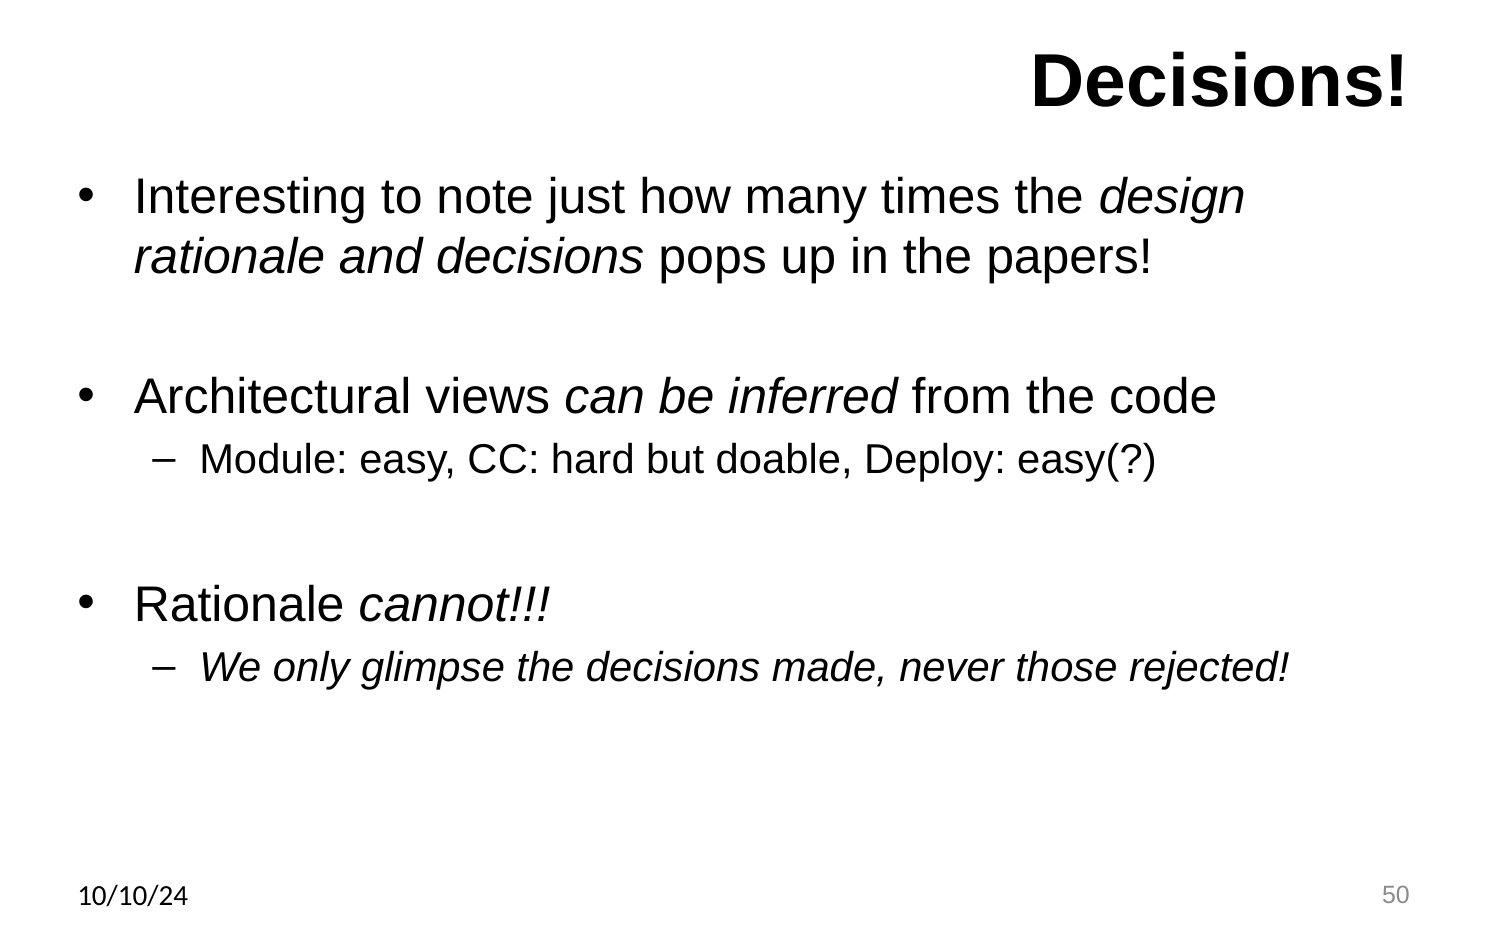

# Decisions!
Interesting to note just how many times the design rationale and decisions pops up in the papers!

Architectural views can be inferred from the code
Module: easy, CC: hard but doable, Deploy: easy(?)

Rationale cannot!!!
We only glimpse the decisions made, never those rejected!
10/10/24
50